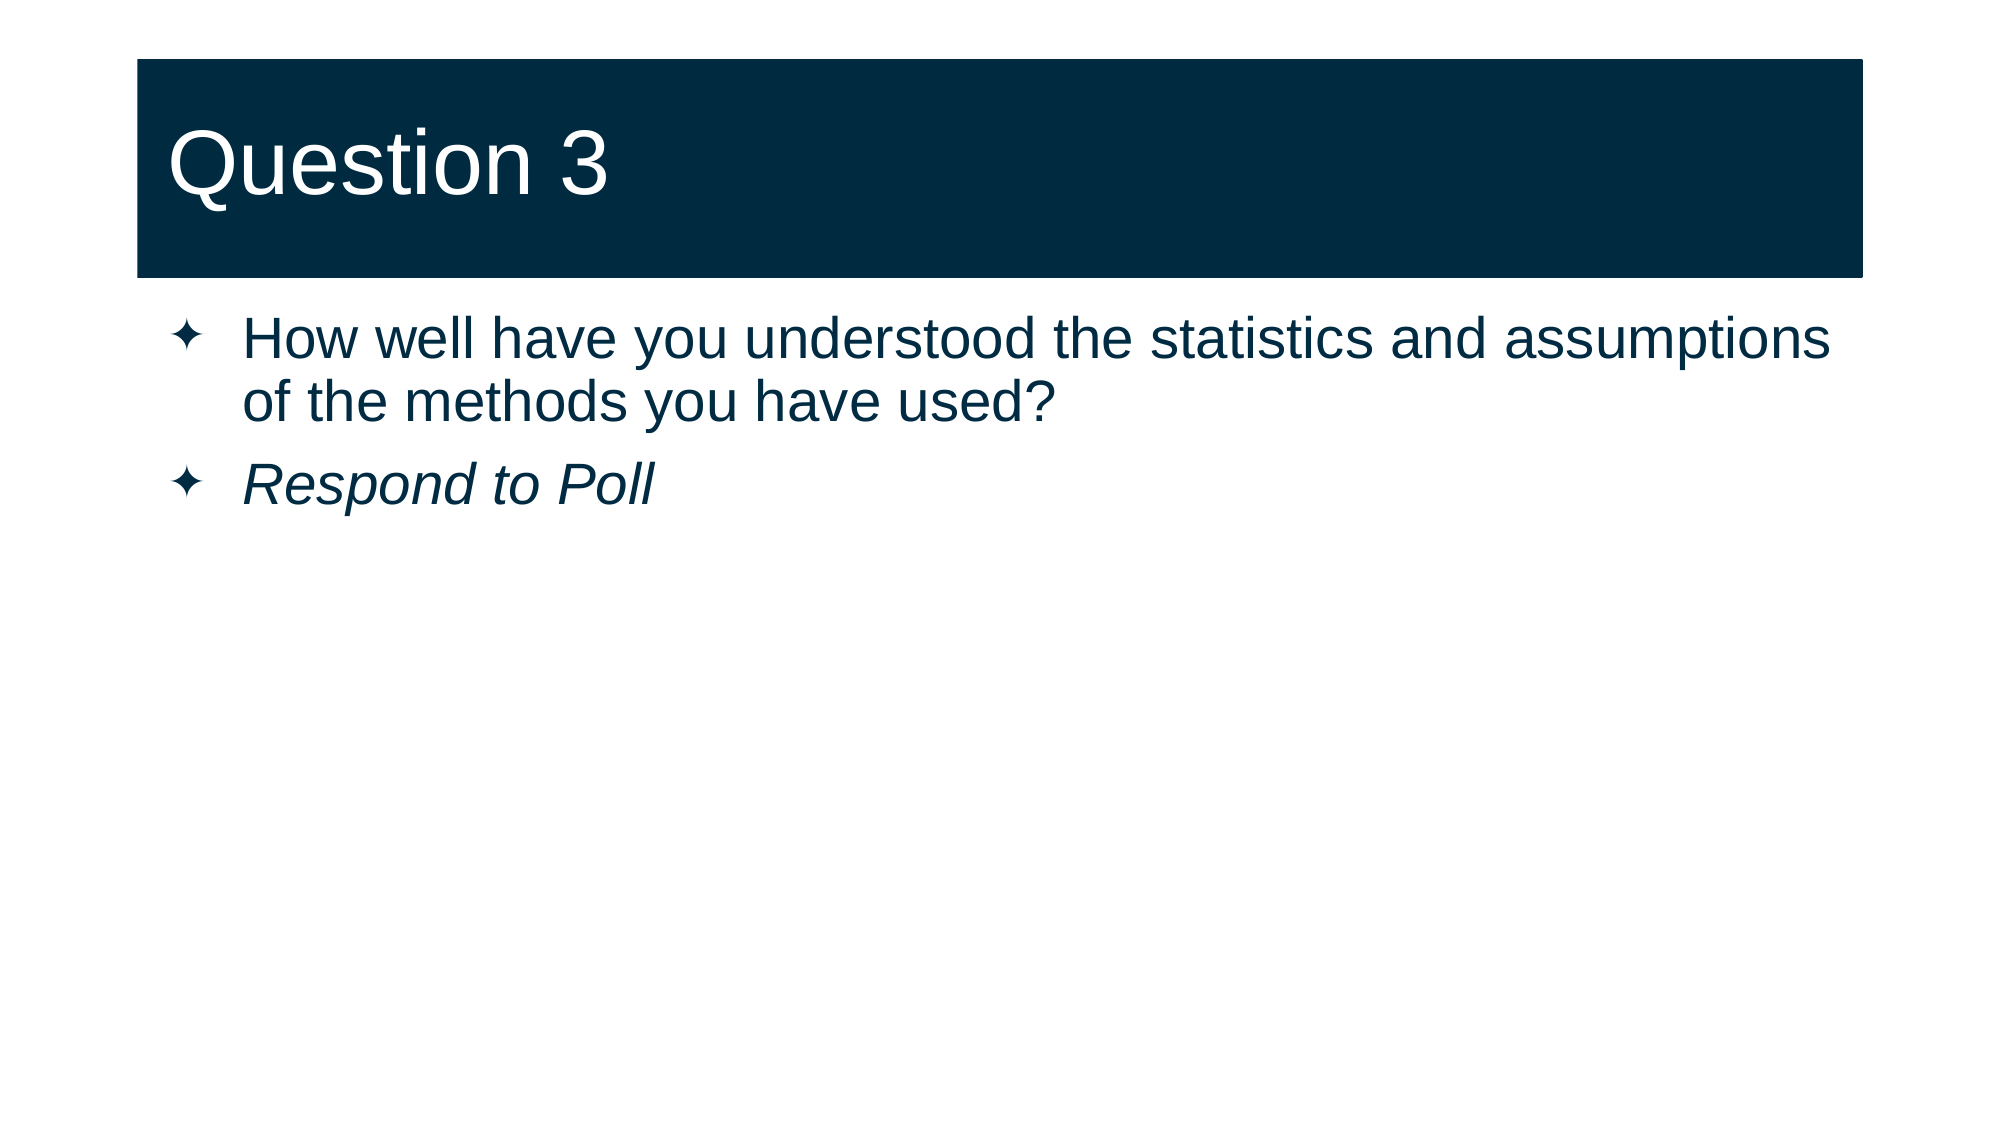

# Question 3
How well have you understood the statistics and assumptions of the methods you have used?
Respond to Poll